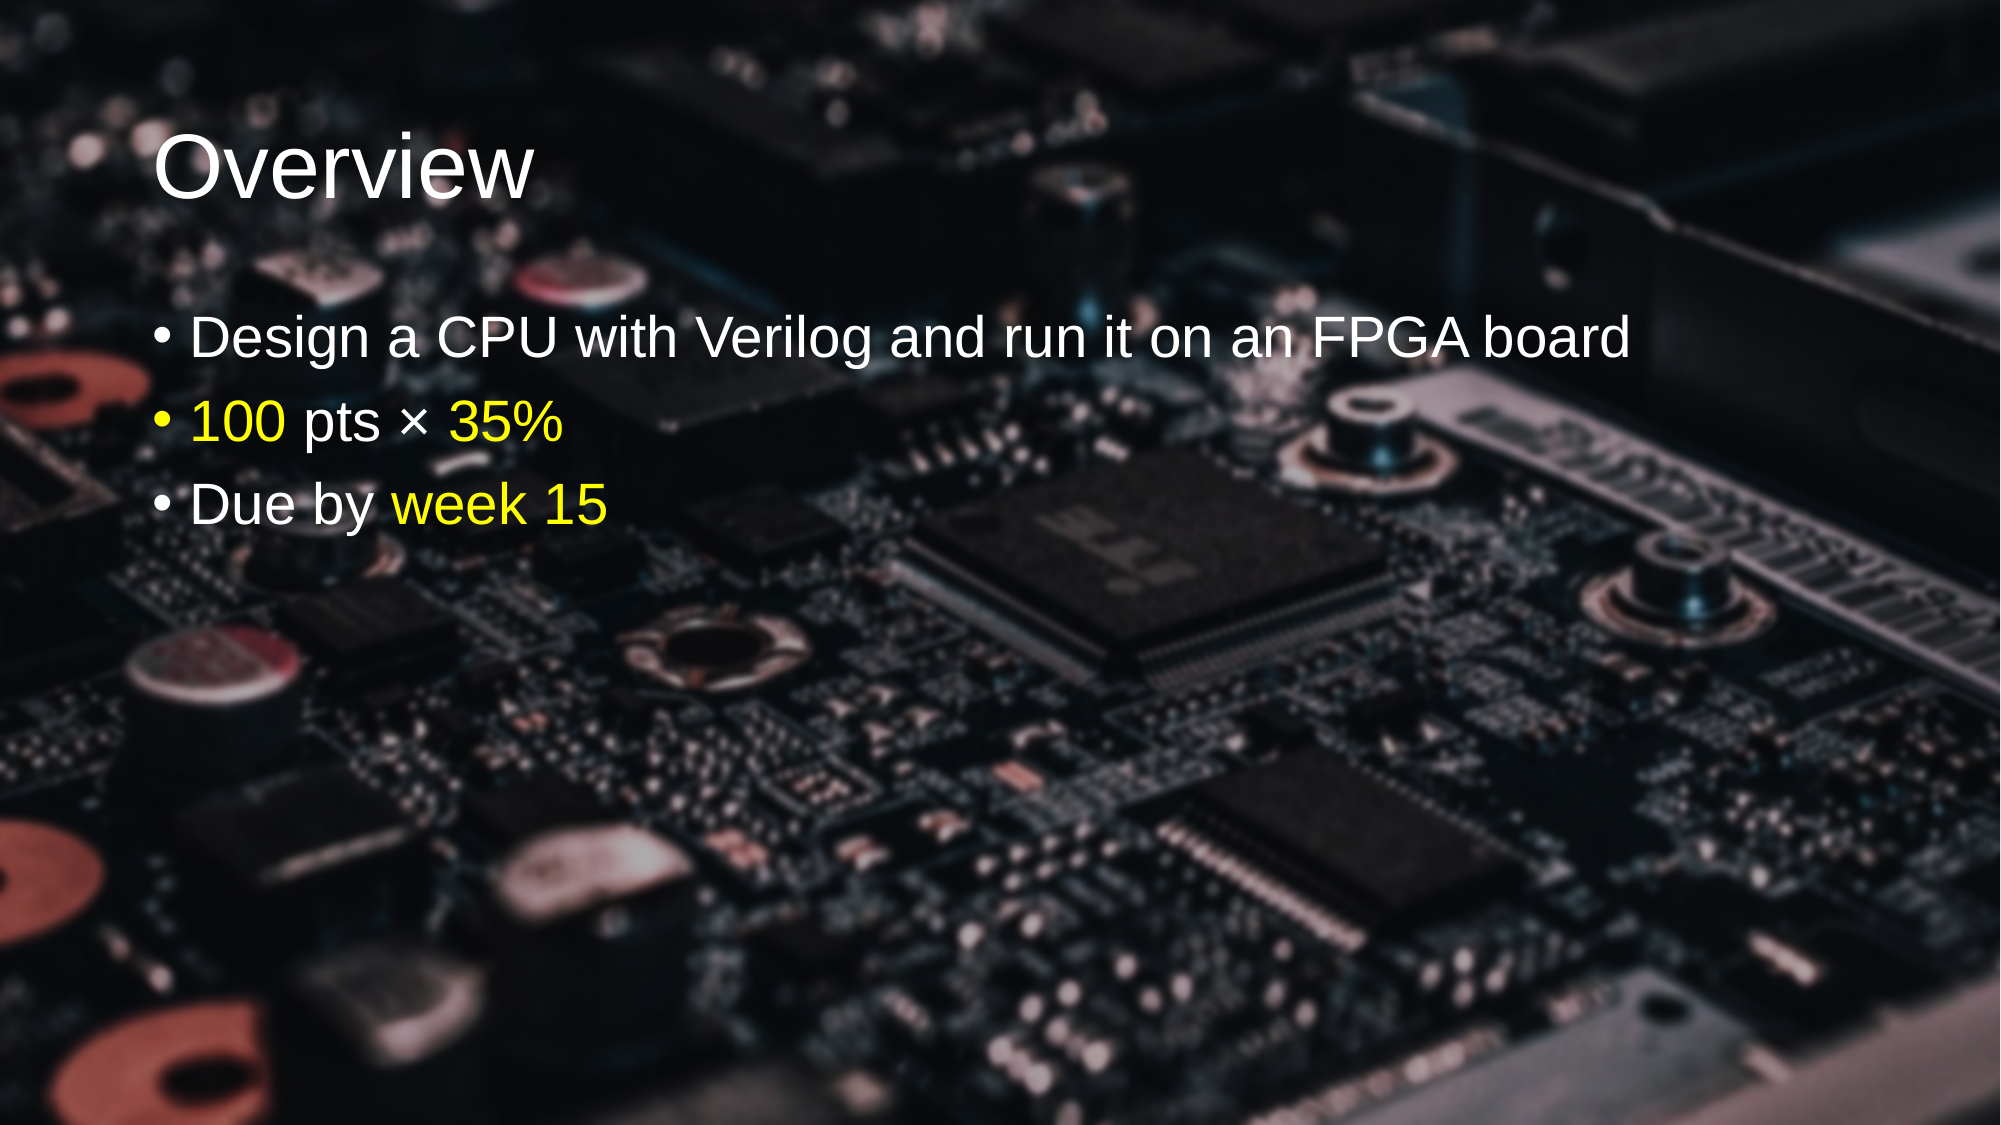

# Overview
Design a CPU with Verilog and run it on an FPGA board
100 pts × 35%
Due by week 15